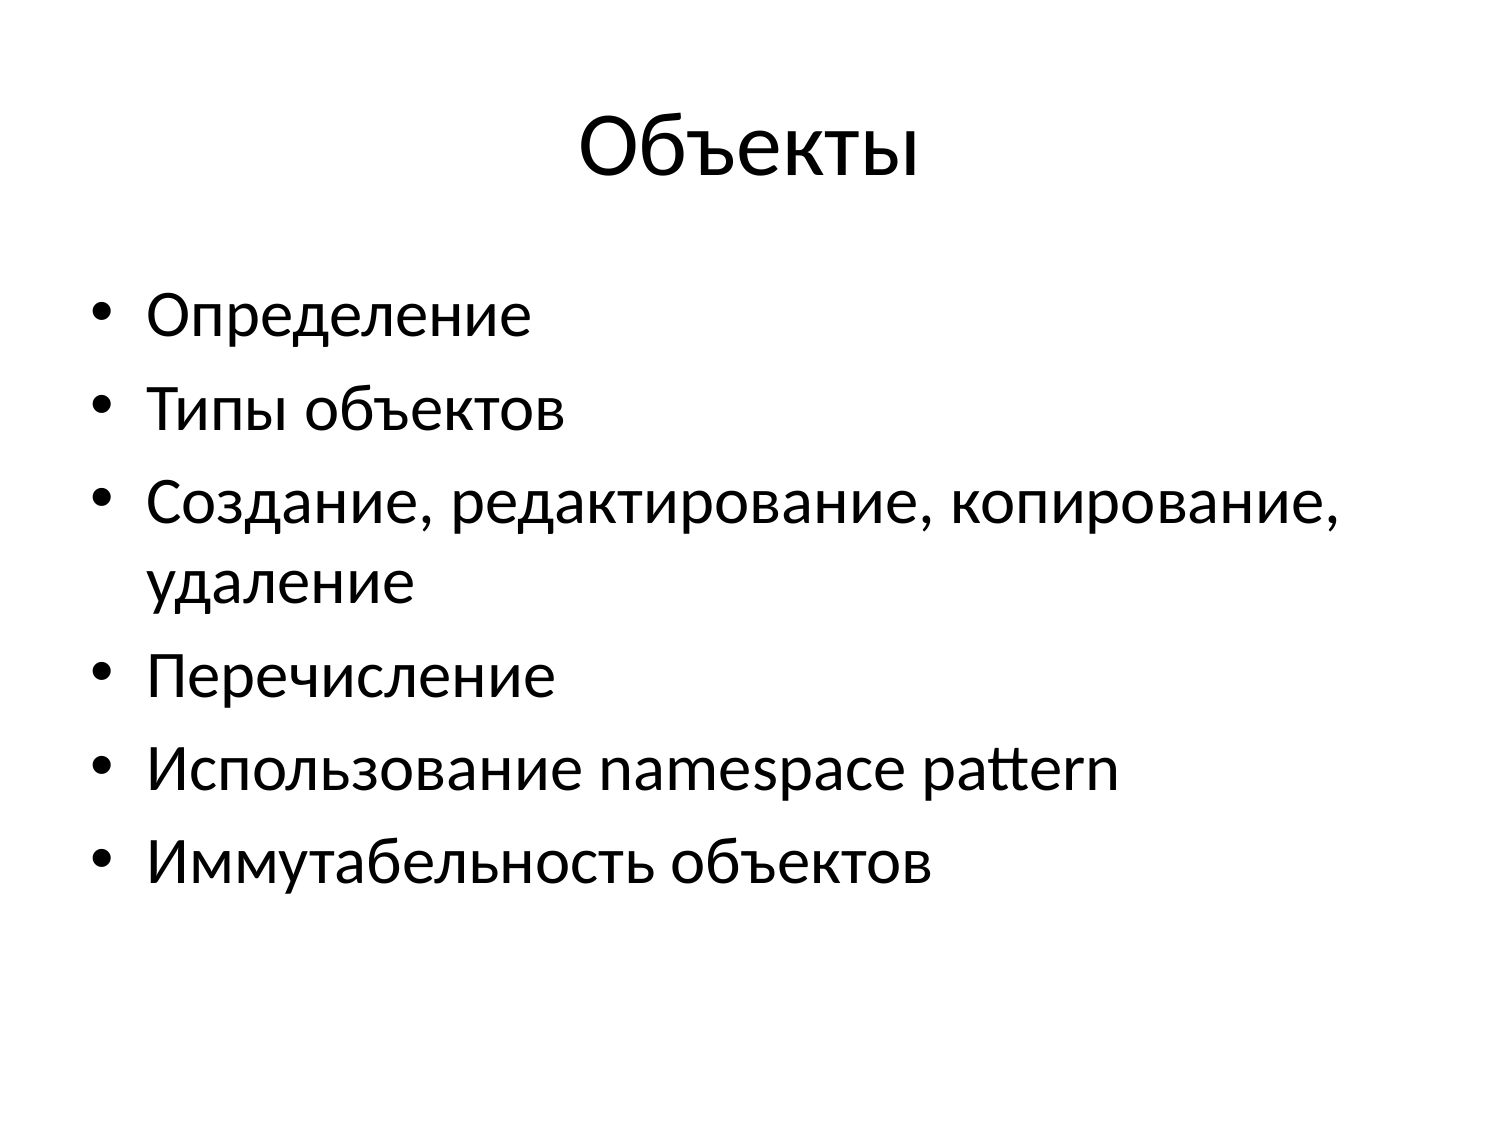

# Объекты
Определение
Типы объектов
Создание, редактирование, копирование, удаление
Перечисление
Использование namespace pattern
Иммутабельность объектов